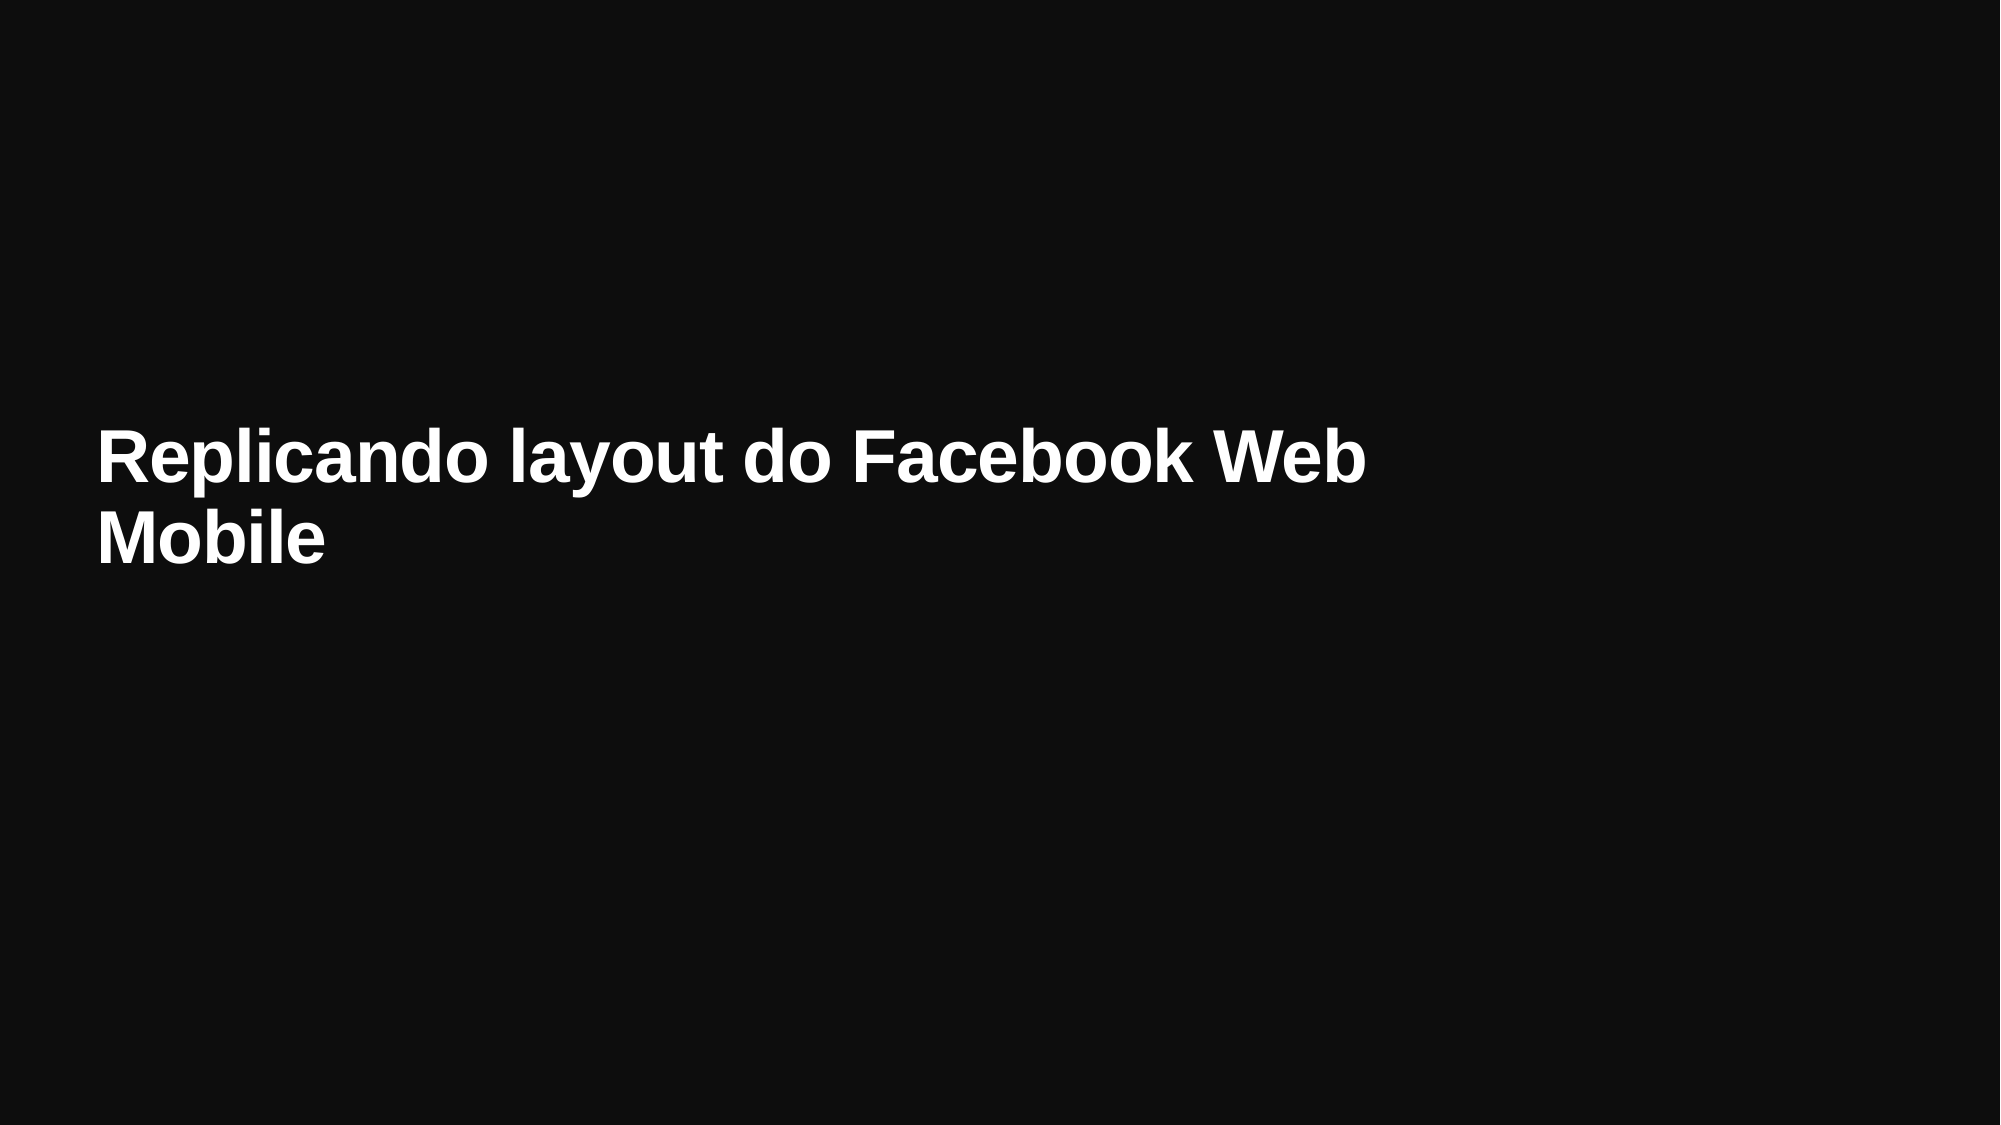

# Replicando layout do Facebook Web Mobile